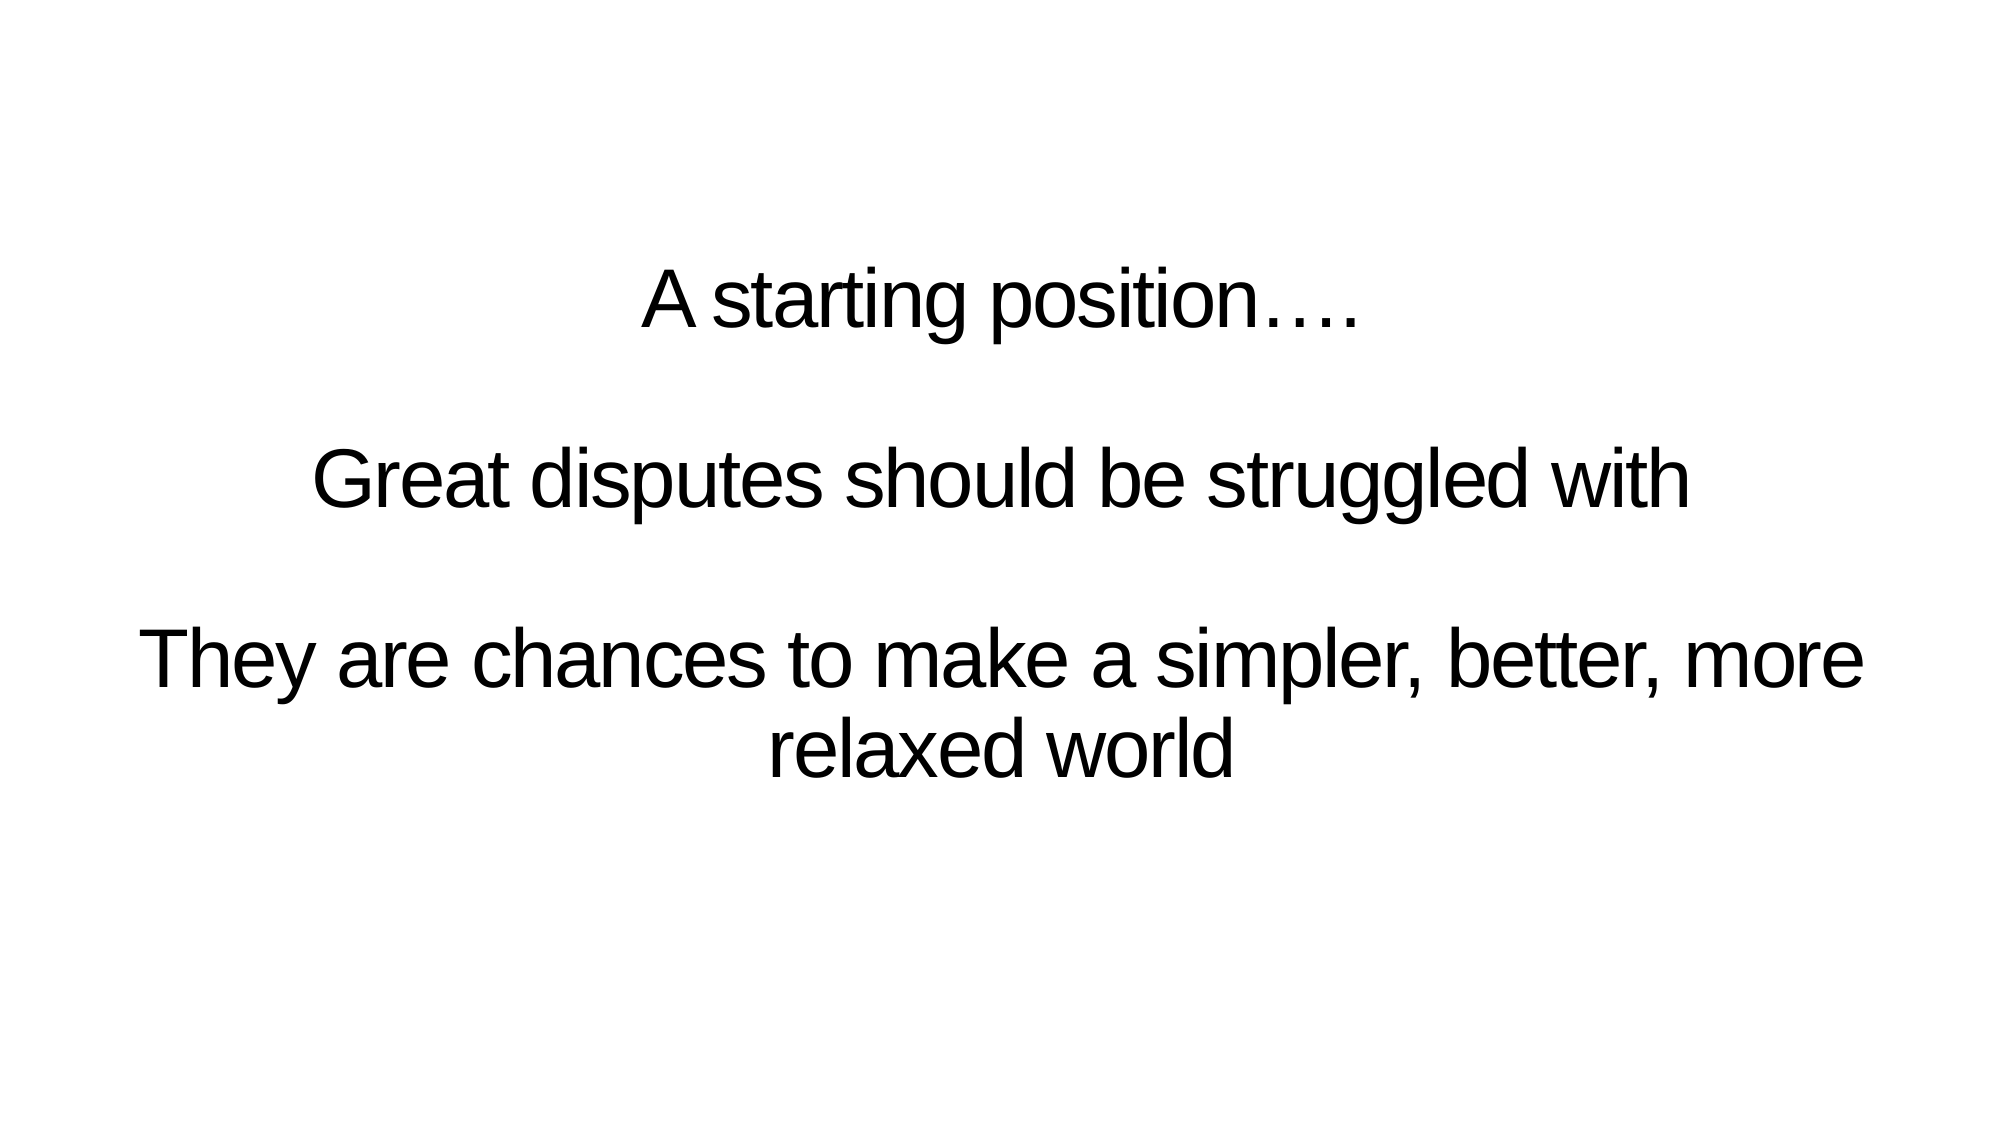

# A starting position…. Great disputes should be struggled with They are chances to make a simpler, better, more relaxed world